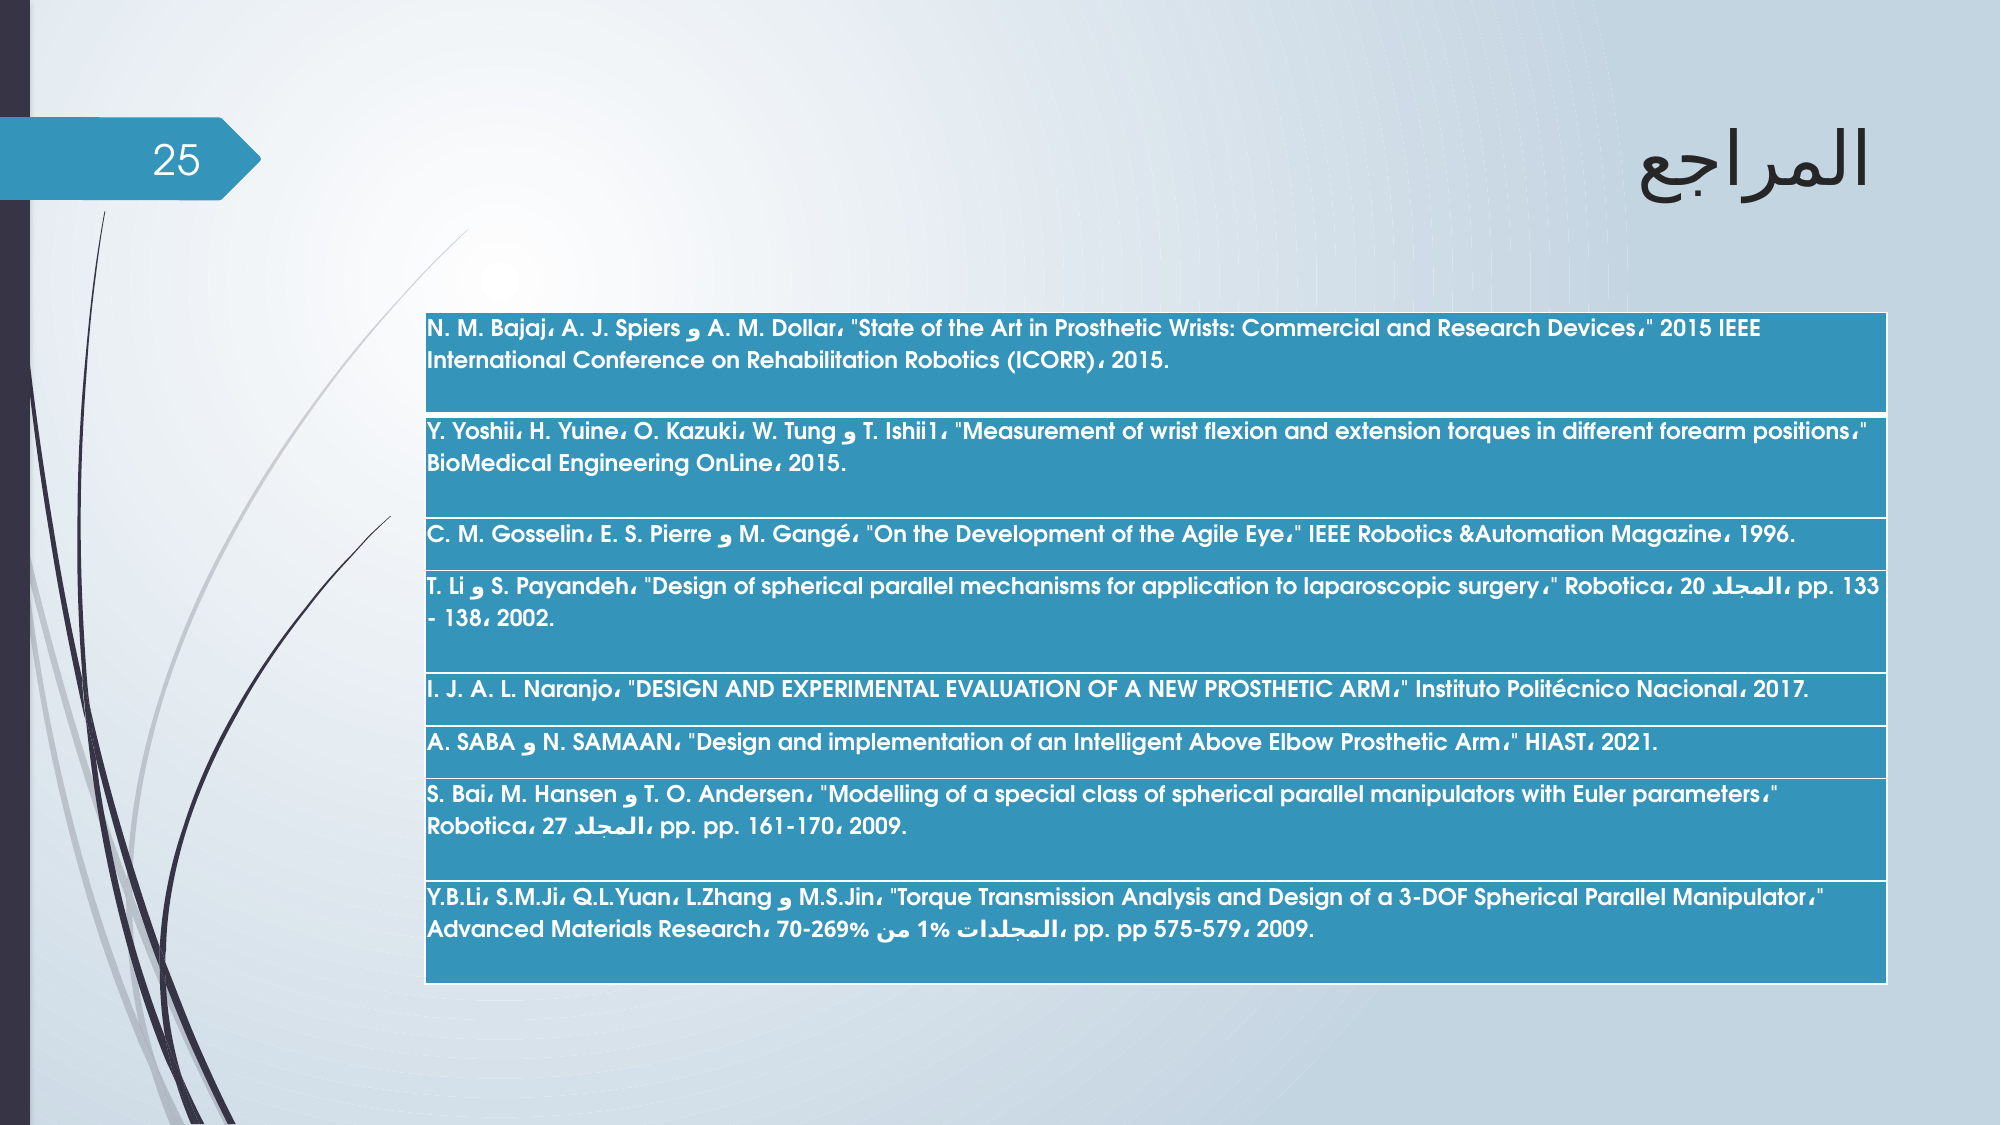

# المراجع
25
| N. M. Bajaj، A. J. Spiers و A. M. Dollar، "State of the Art in Prosthetic Wrists: Commercial and Research Devices،" 2015 IEEE International Conference on Rehabilitation Robotics (ICORR)، 2015. |
| --- |
| Y. Yoshii، H. Yuine، O. Kazuki، W. Tung و T. Ishii1، "Measurement of wrist flexion and extension torques in different forearm positions،" BioMedical Engineering OnLine، 2015. |
| C. M. Gosselin، E. S. Pierre و M. Gangé، "On the Development of the Agile Eye،" IEEE Robotics &Automation Magazine، 1996. |
| T. Li و S. Payandeh، "Design of spherical parallel mechanisms for application to laparoscopic surgery،" Robotica، المجلد 20، pp. 133 - 138، 2002. |
| I. J. A. L. Naranjo، "DESIGN AND EXPERIMENTAL EVALUATION OF A NEW PROSTHETIC ARM،" Instituto Politécnico Nacional، 2017. |
| A. SABA و N. SAMAAN، "Design and implementation of an Intelligent Above Elbow Prosthetic Arm،" HIAST، 2021. |
| S. Bai، M. Hansen و T. O. Andersen، "Modelling of a special class of spherical parallel manipulators with Euler parameters،" Robotica، المجلد 27، pp. pp. 161-170، 2009. |
| Y.B.Li، S.M.Ji، Q.L.Yuan، L.Zhang و M.S.Jin، "Torque Transmission Analysis and Design of a 3-DOF Spherical Parallel Manipulator،" Advanced Materials Research، المجلدات %1 من %269-70، pp. pp 575-579، 2009. |